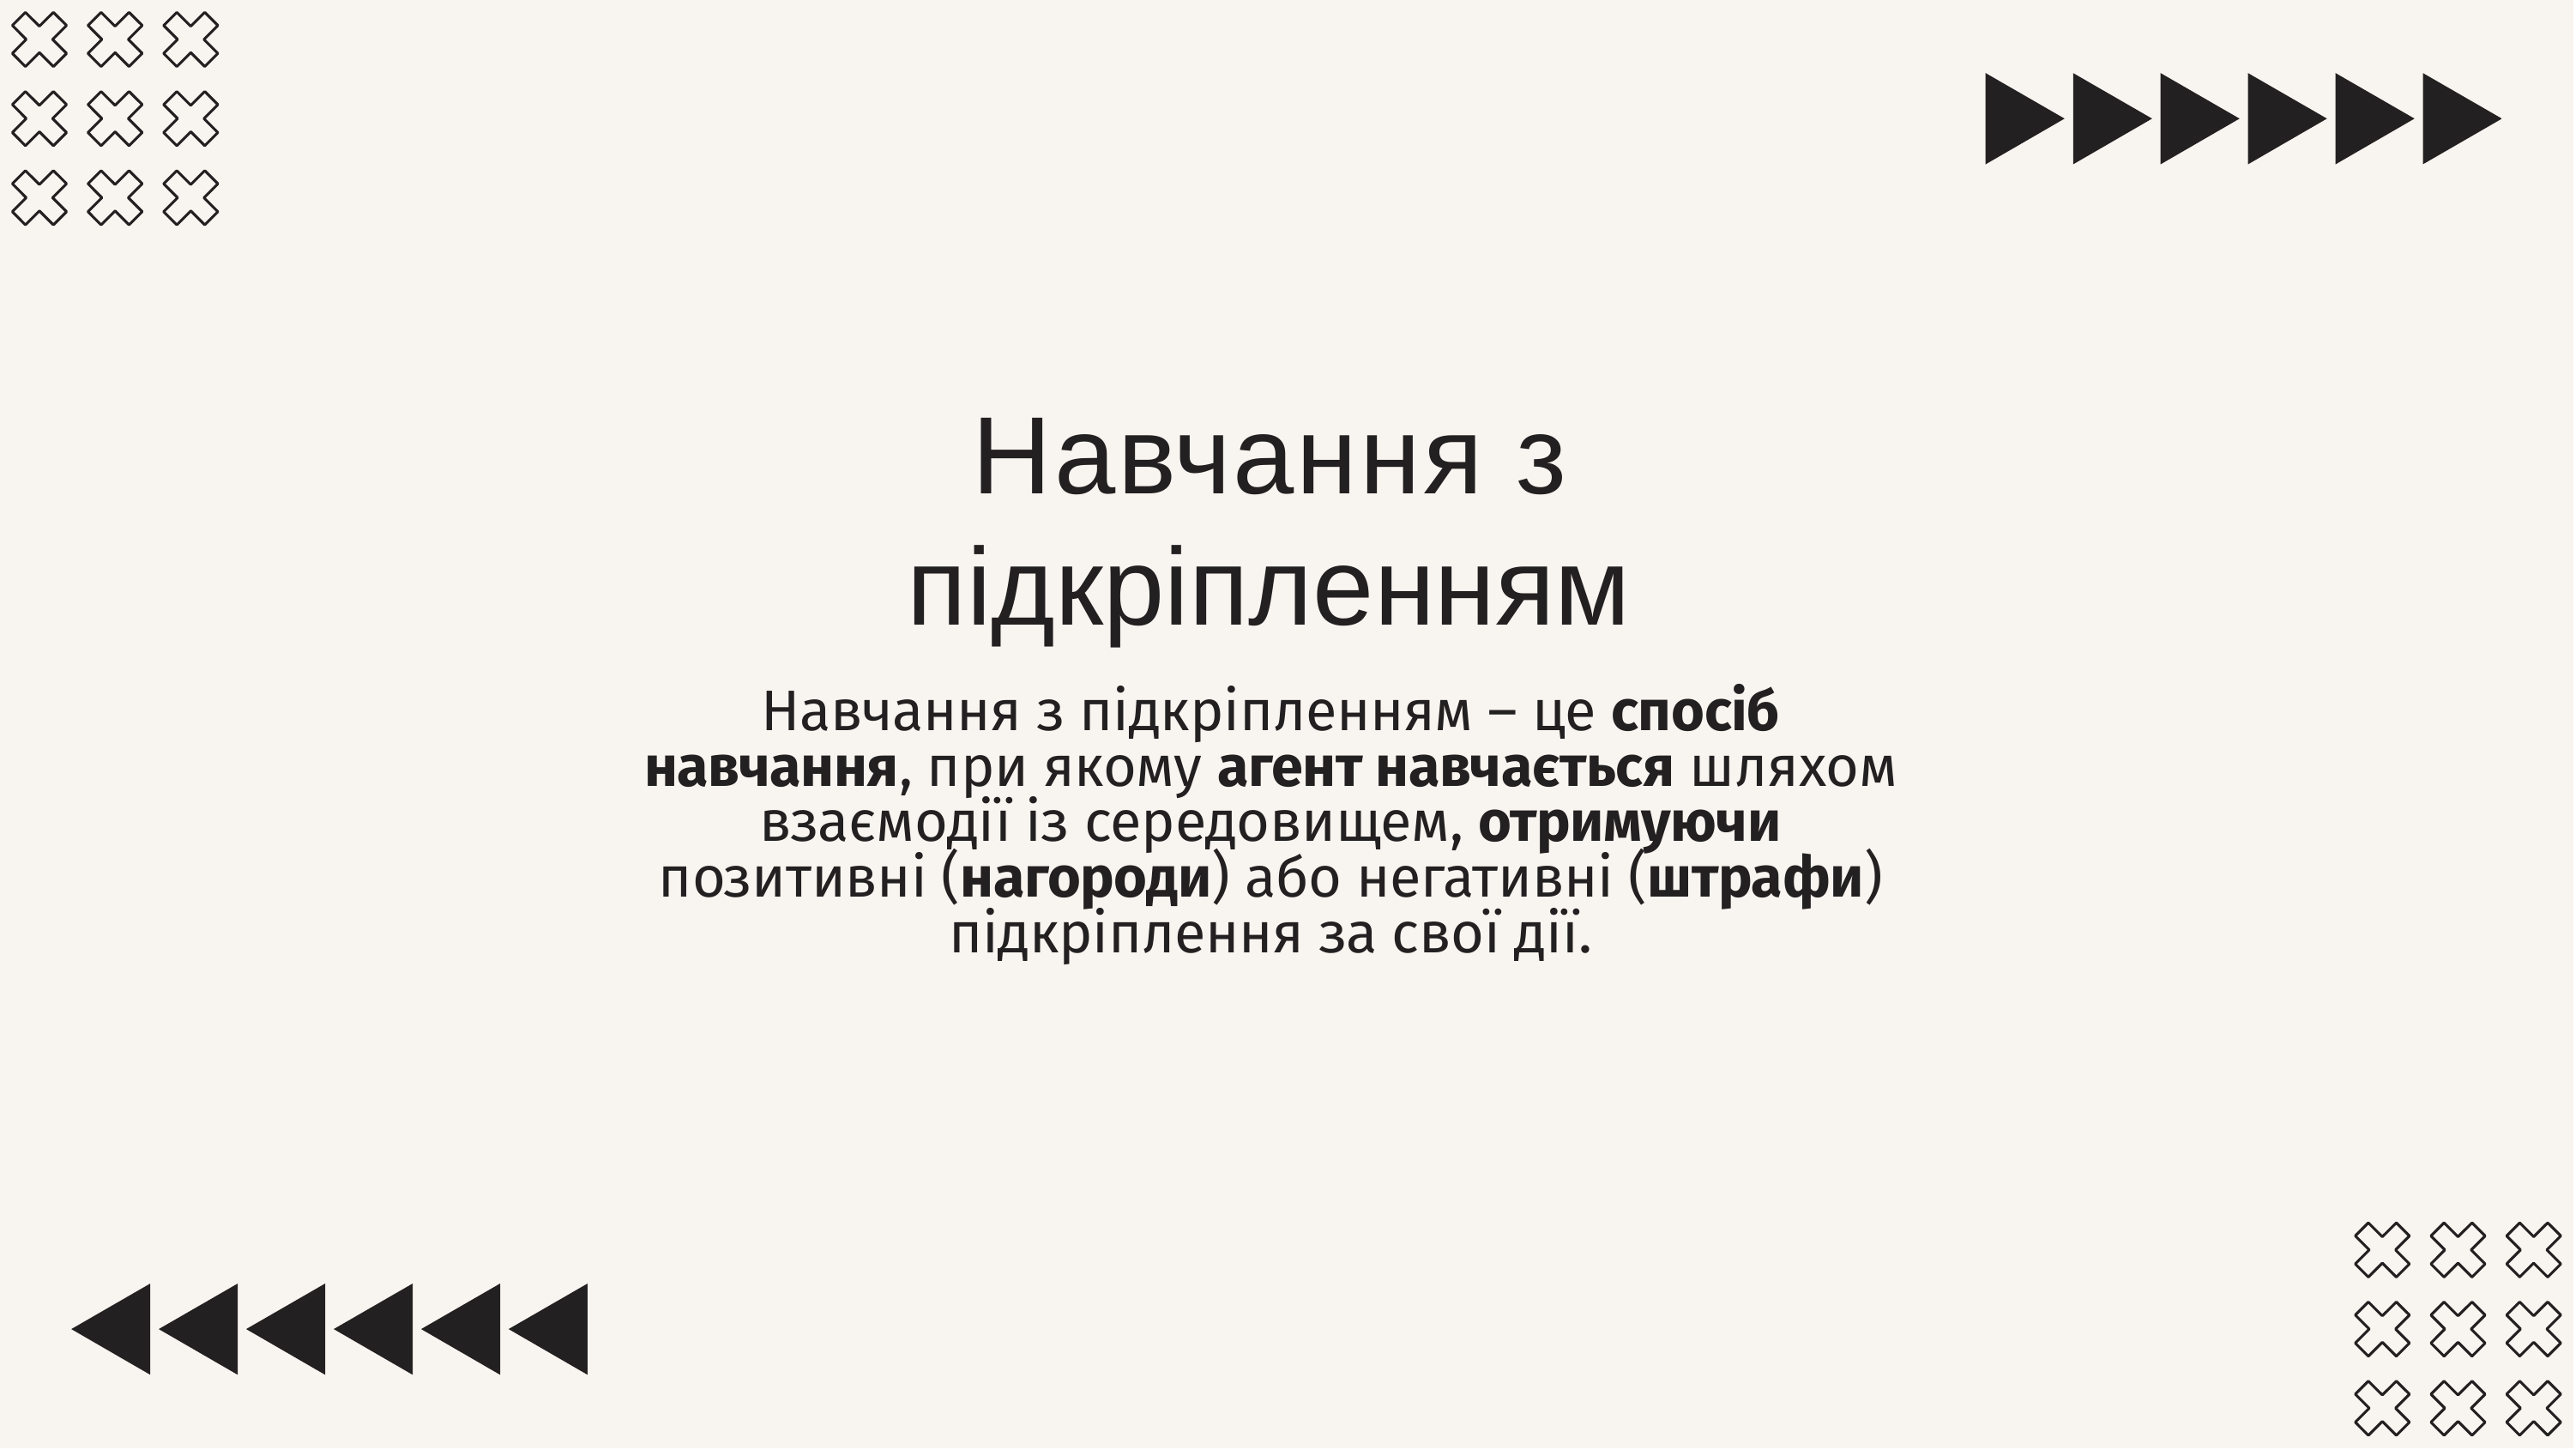

# Навчання з підкріпленням
	Навчання з підкріпленням – це спосіб навчання, при якому агент навчається шляхом взаємодії із середовищем, отримуючи позитивні (нагороди) або негативні (штрафи) підкріплення за свої дії.